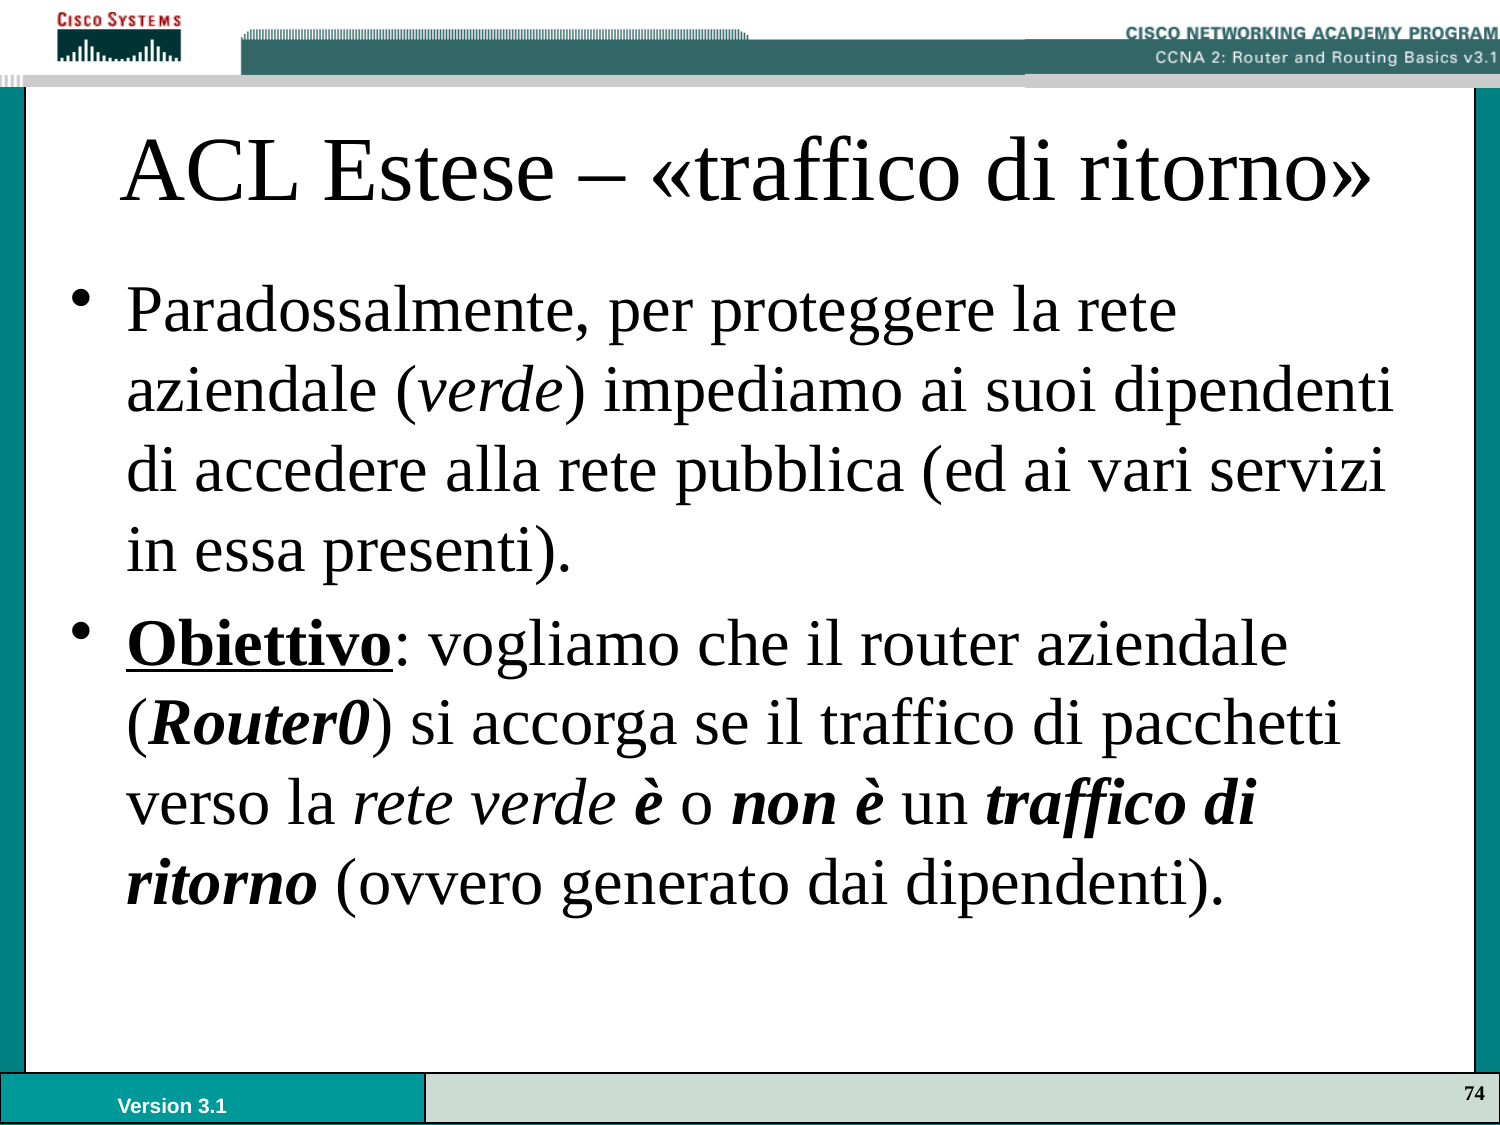

# ACL Estese – «traffico di ritorno»
Paradossalmente, per proteggere la rete aziendale (verde) impediamo ai suoi dipendenti di accedere alla rete pubblica (ed ai vari servizi in essa presenti).
Obiettivo: vogliamo che il router aziendale (Router0) si accorga se il traffico di pacchetti verso la rete verde è o non è un traffico di ritorno (ovvero generato dai dipendenti).